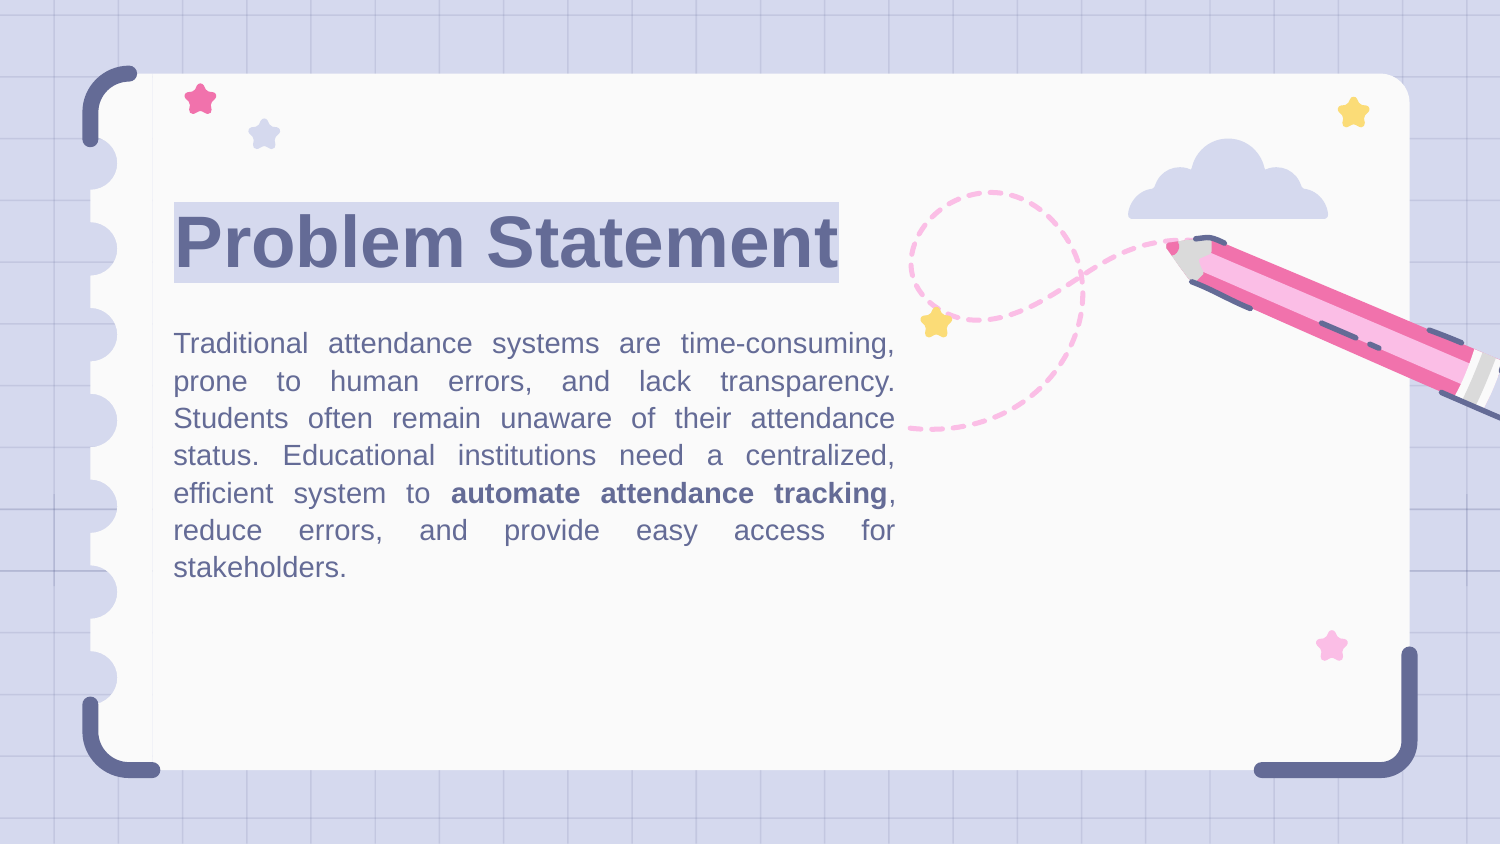

# Problem Statement

Traditional attendance systems are time-consuming, prone to human errors, and lack transparency. Students often remain unaware of their attendance status. Educational institutions need a centralized, efficient system to automate attendance tracking, reduce errors, and provide easy access for stakeholders.